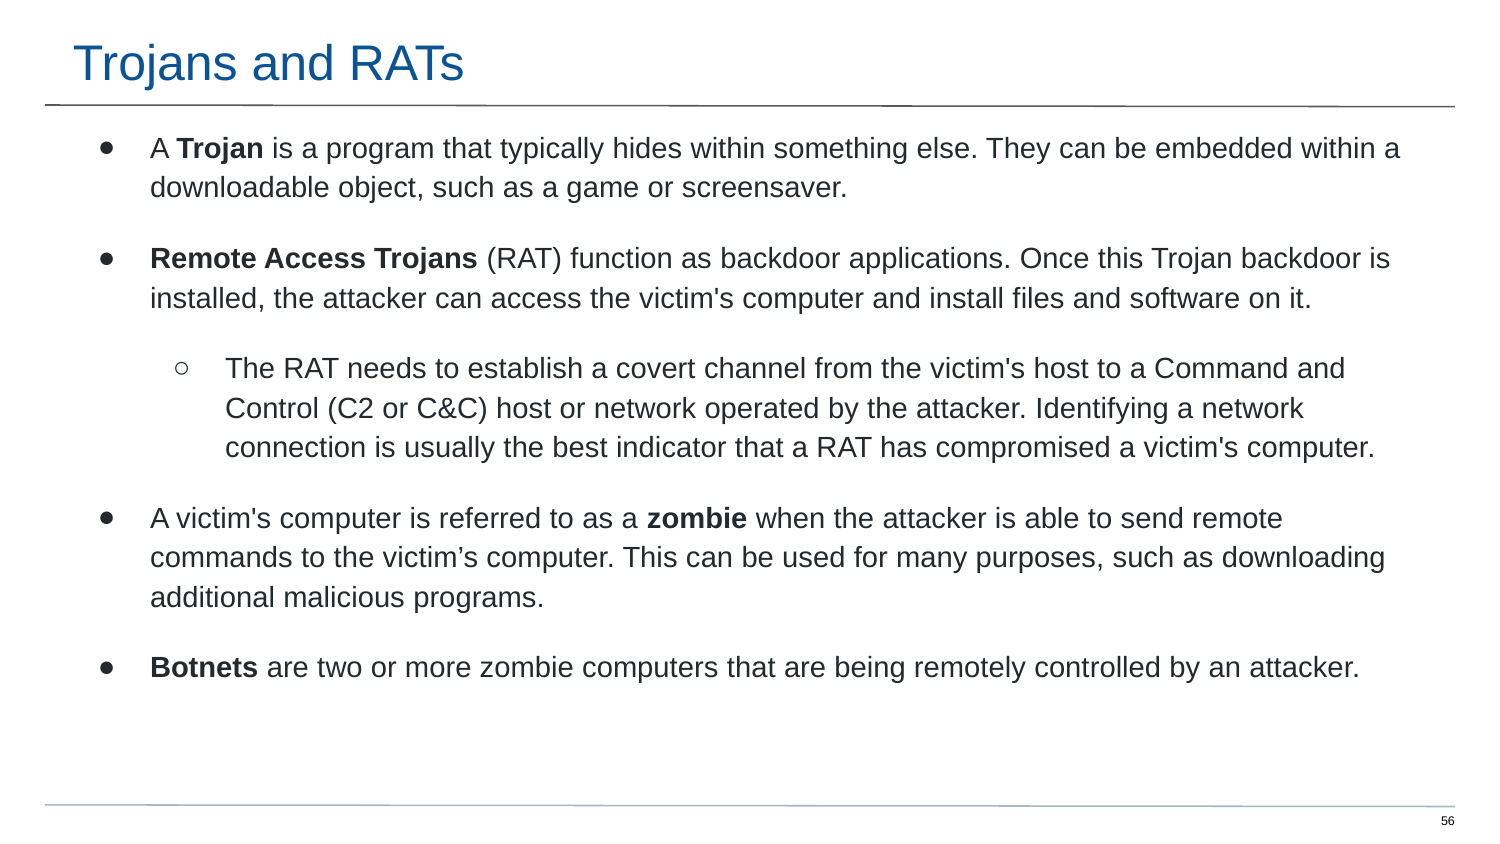

# Trojans and RATs
A Trojan is a program that typically hides within something else. They can be embedded within a downloadable object, such as a game or screensaver.
Remote Access Trojans (RAT) function as backdoor applications. Once this Trojan backdoor is installed, the attacker can access the victim's computer and install files and software on it.
The RAT needs to establish a covert channel from the victim's host to a Command and Control (C2 or C&C) host or network operated by the attacker. Identifying a network connection is usually the best indicator that a RAT has compromised a victim's computer.
A victim's computer is referred to as a zombie when the attacker is able to send remote commands to the victim’s computer. This can be used for many purposes, such as downloading additional malicious programs.
Botnets are two or more zombie computers that are being remotely controlled by an attacker.

56